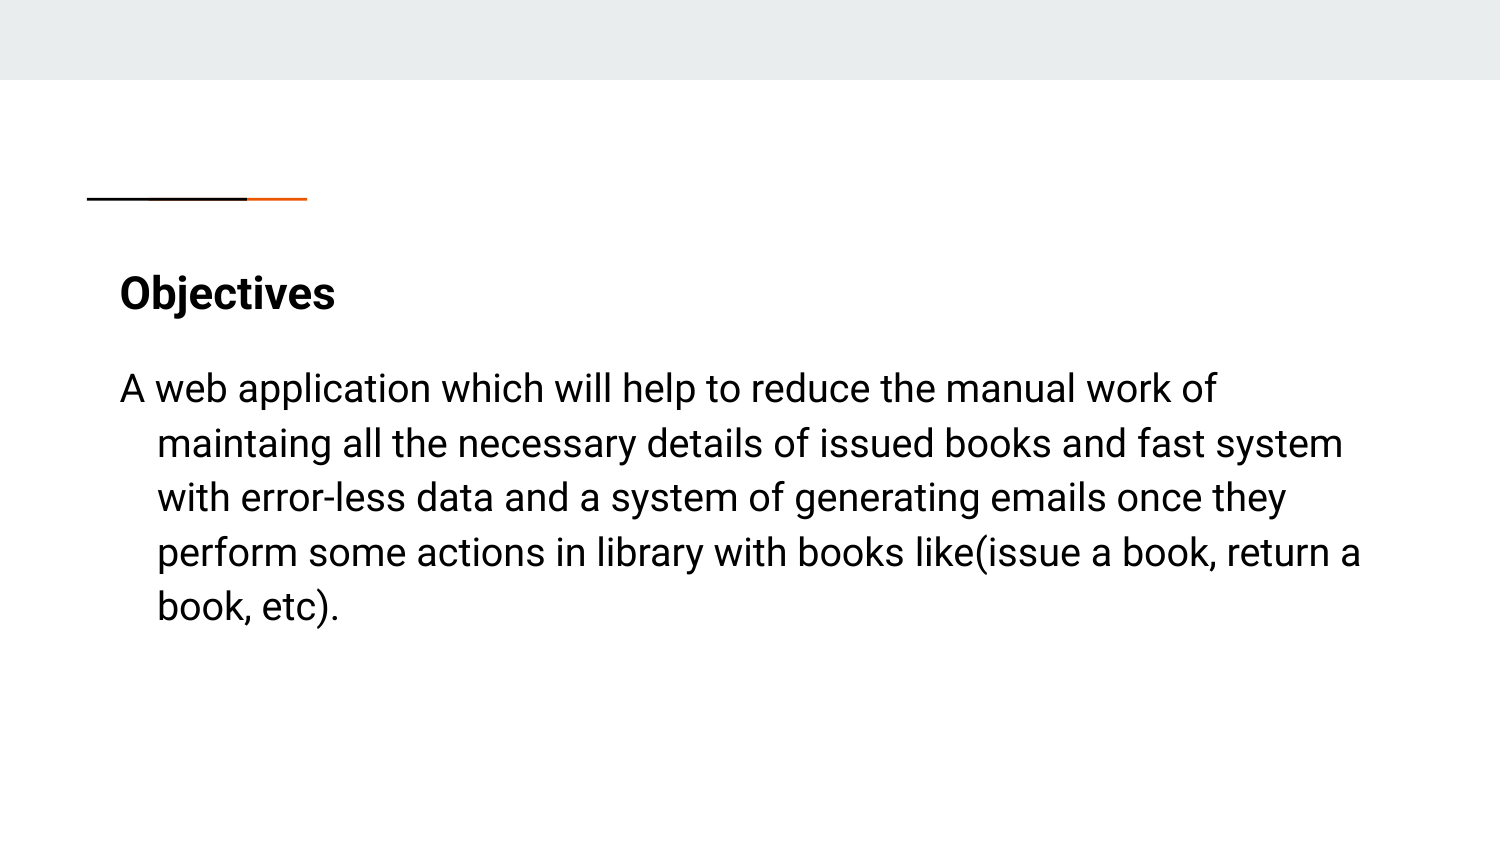

# Objectives

A web application which will help to reduce the manual work of maintaing all the necessary details of issued books and fast system with error-less data and a system of generating emails once they perform some actions in library with books like(issue a book, return a book, etc).